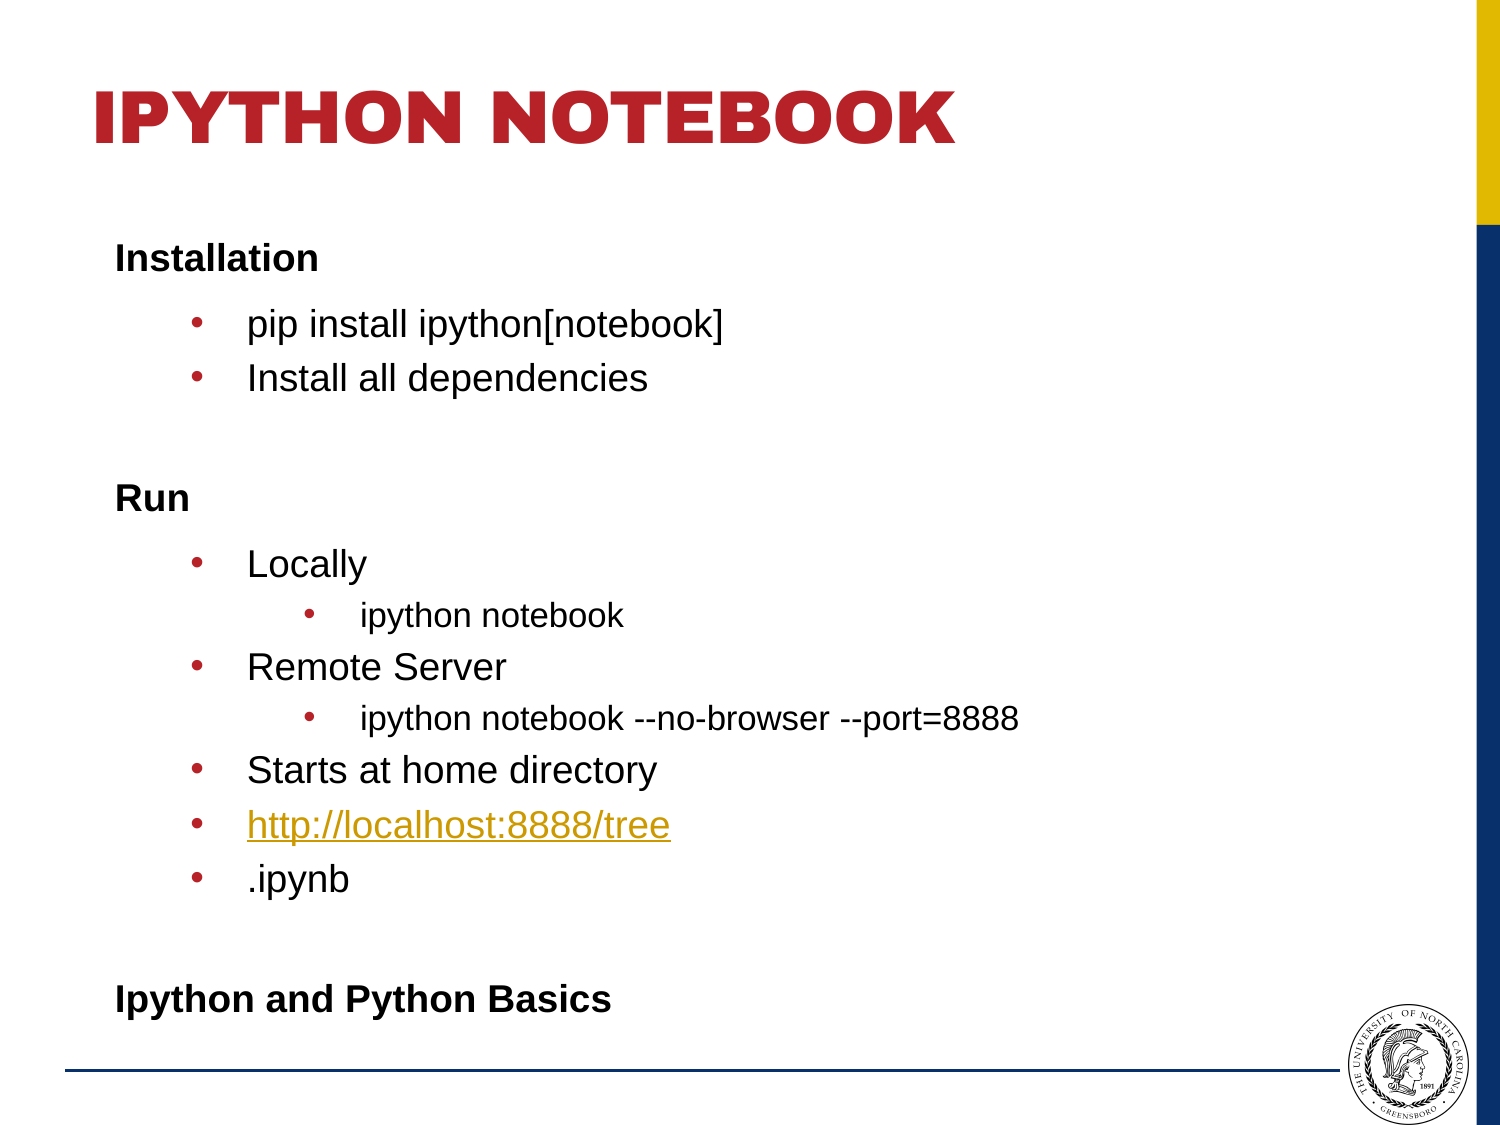

# Ipython Notebook

Installation
pip install ipython[notebook]
Install all dependencies

Run
Locally
ipython notebook
Remote Server
ipython notebook --no-browser --port=8888
Starts at home directory
http://localhost:8888/tree
.ipynb

Ipython and Python Basics